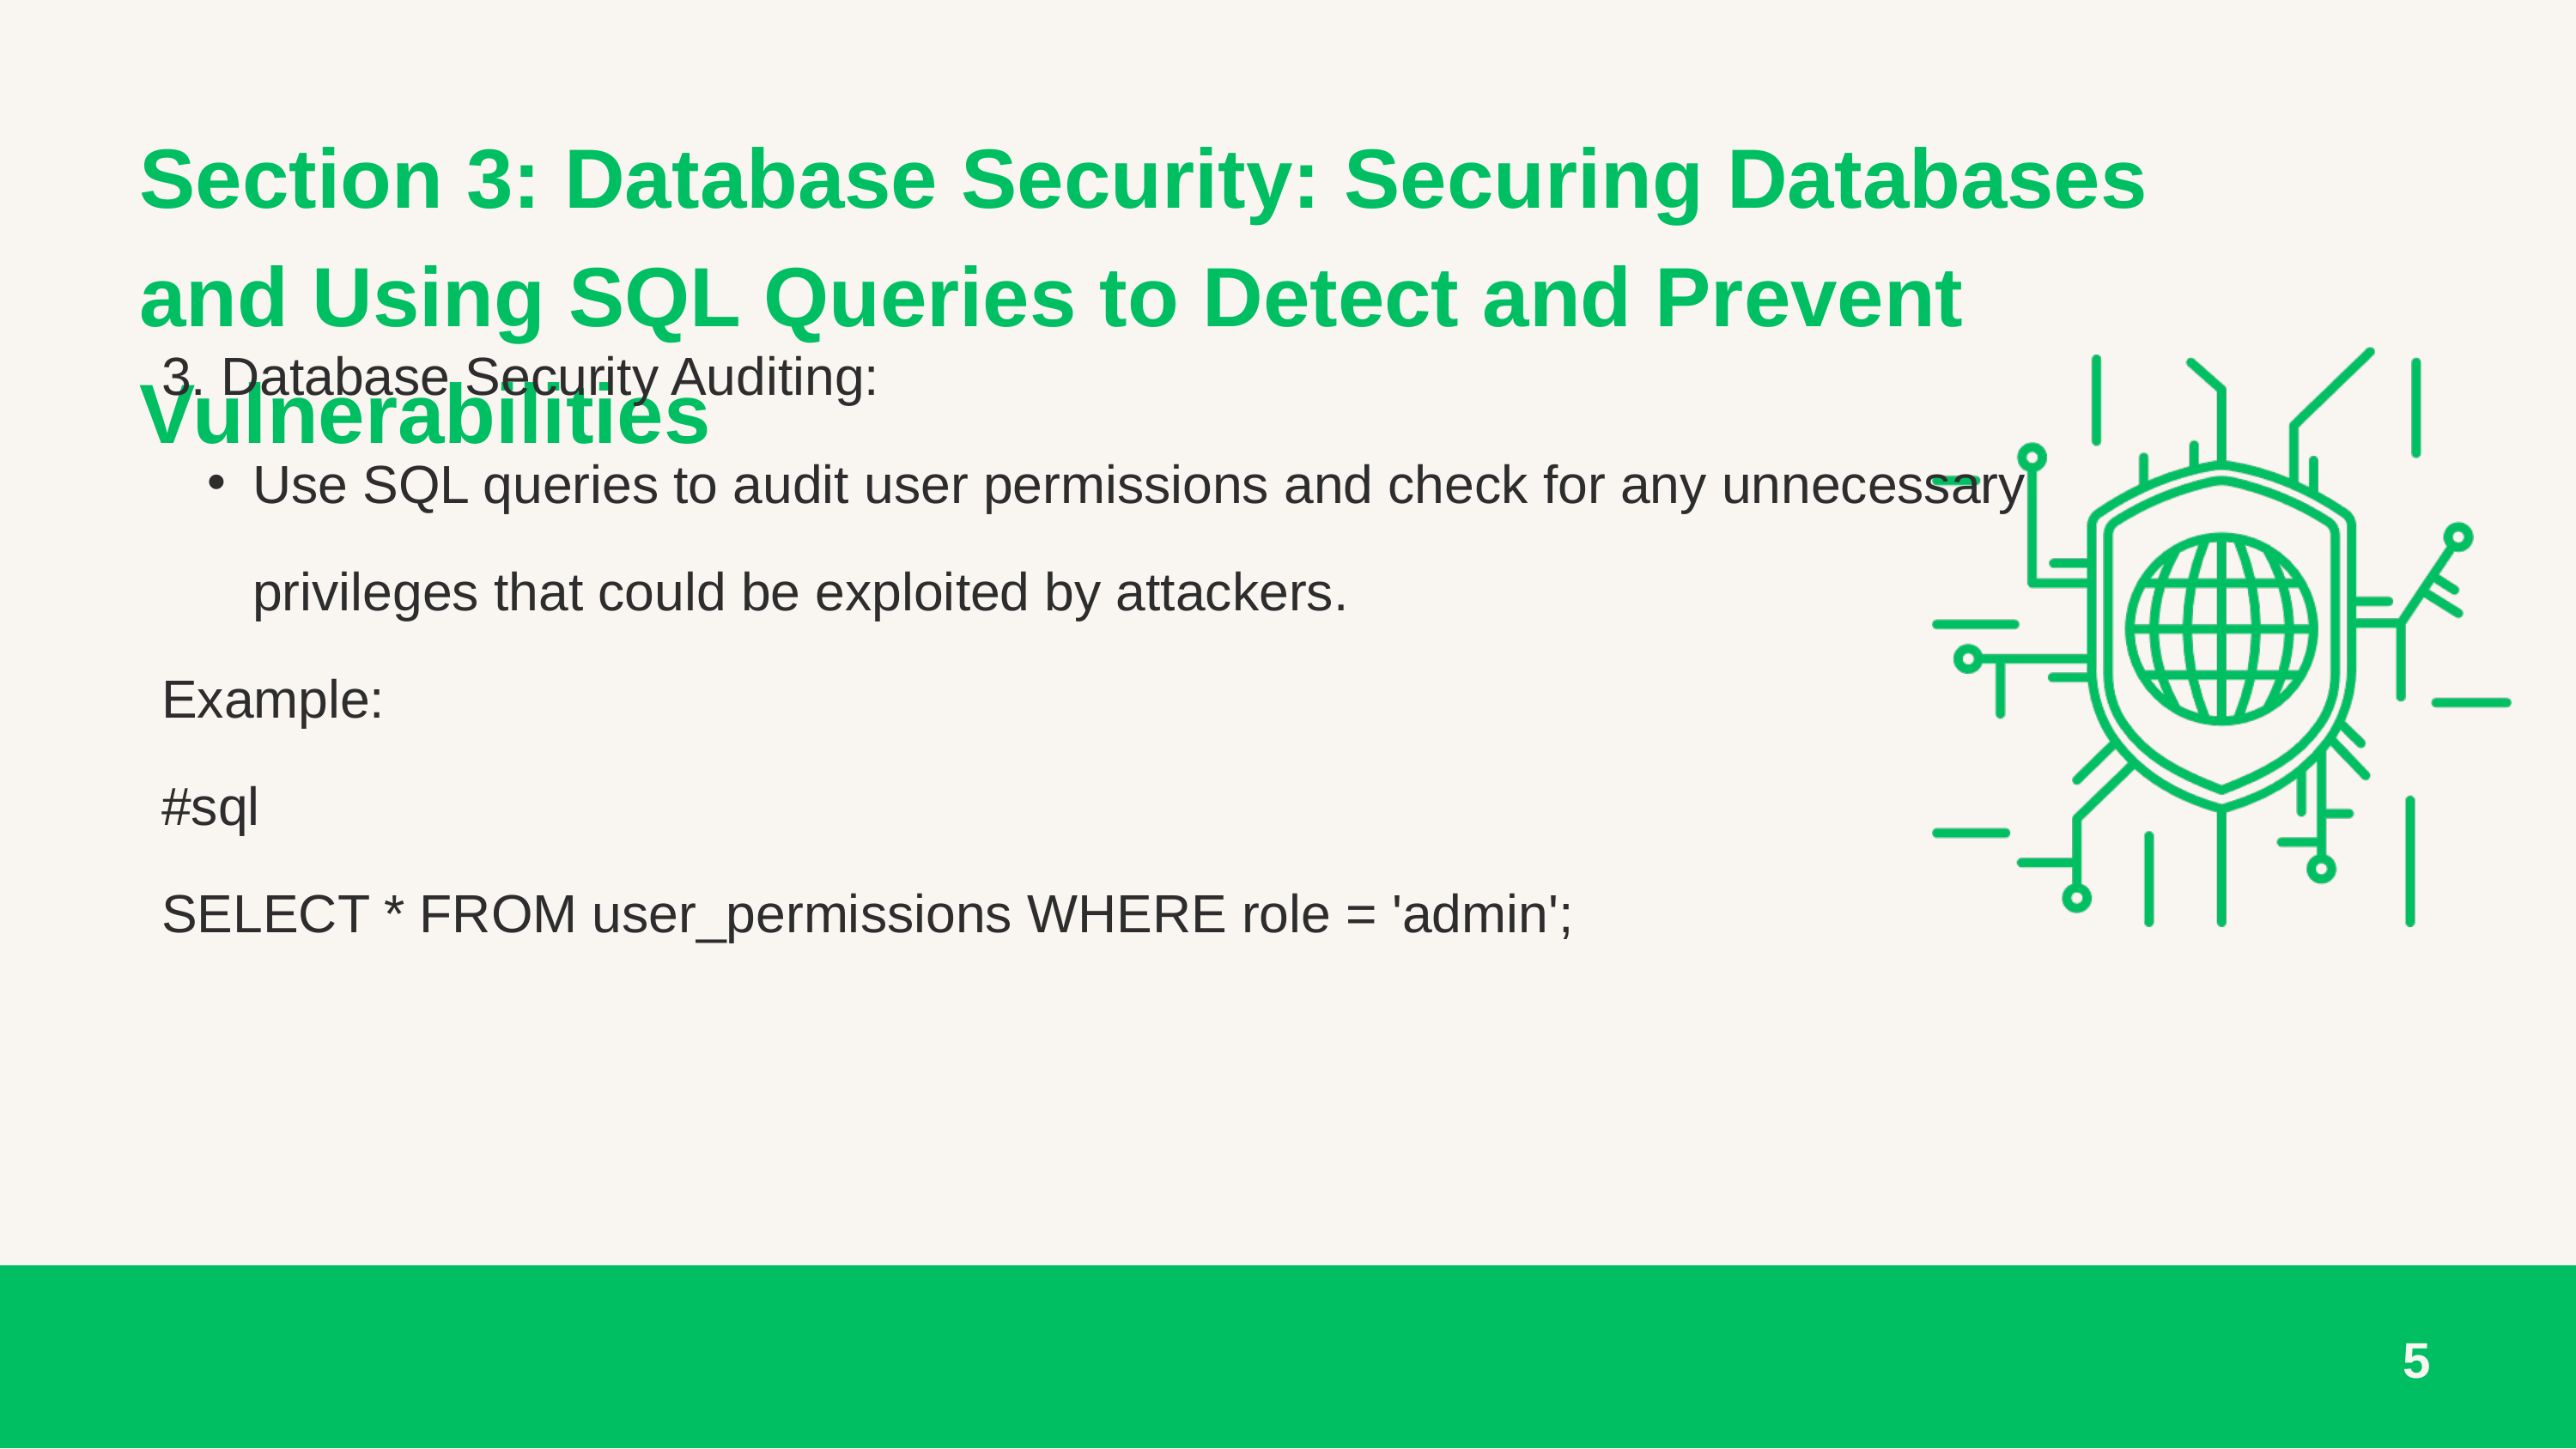

Section 3: Database Security: Securing Databases and Using SQL Queries to Detect and Prevent Vulnerabilities
3. Database Security Auditing:
Use SQL queries to audit user permissions and check for any unnecessary privileges that could be exploited by attackers.
Example:
#sql
SELECT * FROM user_permissions WHERE role = 'admin';

5